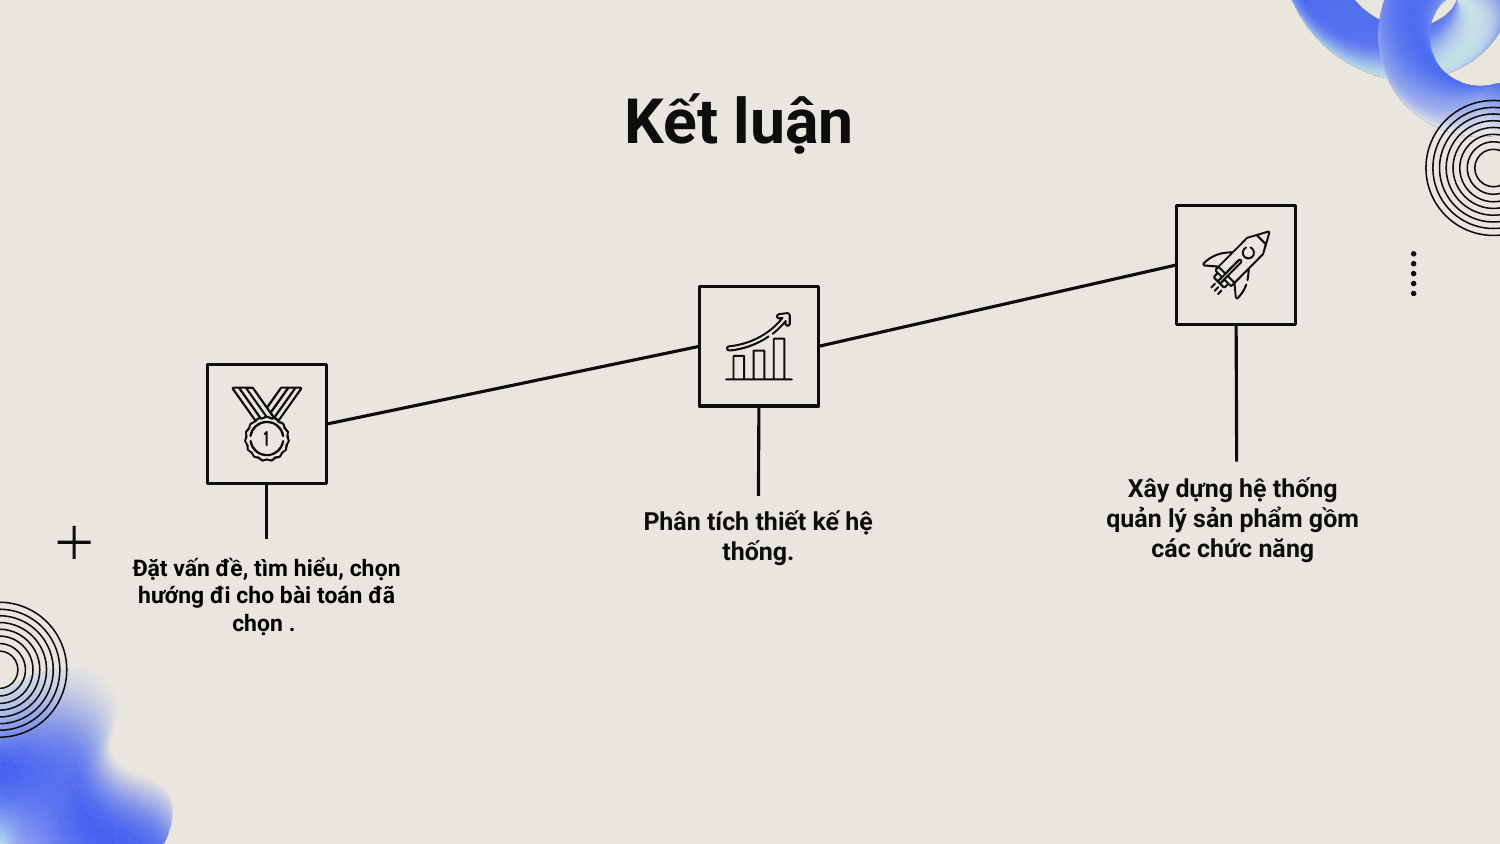

# Kết luận

Xây dựng hệ thống quản lý sản phẩm gồm các chức năng
Phân tích thiết kế hệ thống.
Đặt vấn đề, tìm hiểu, chọn hướng đi cho bài toán đã chọn .